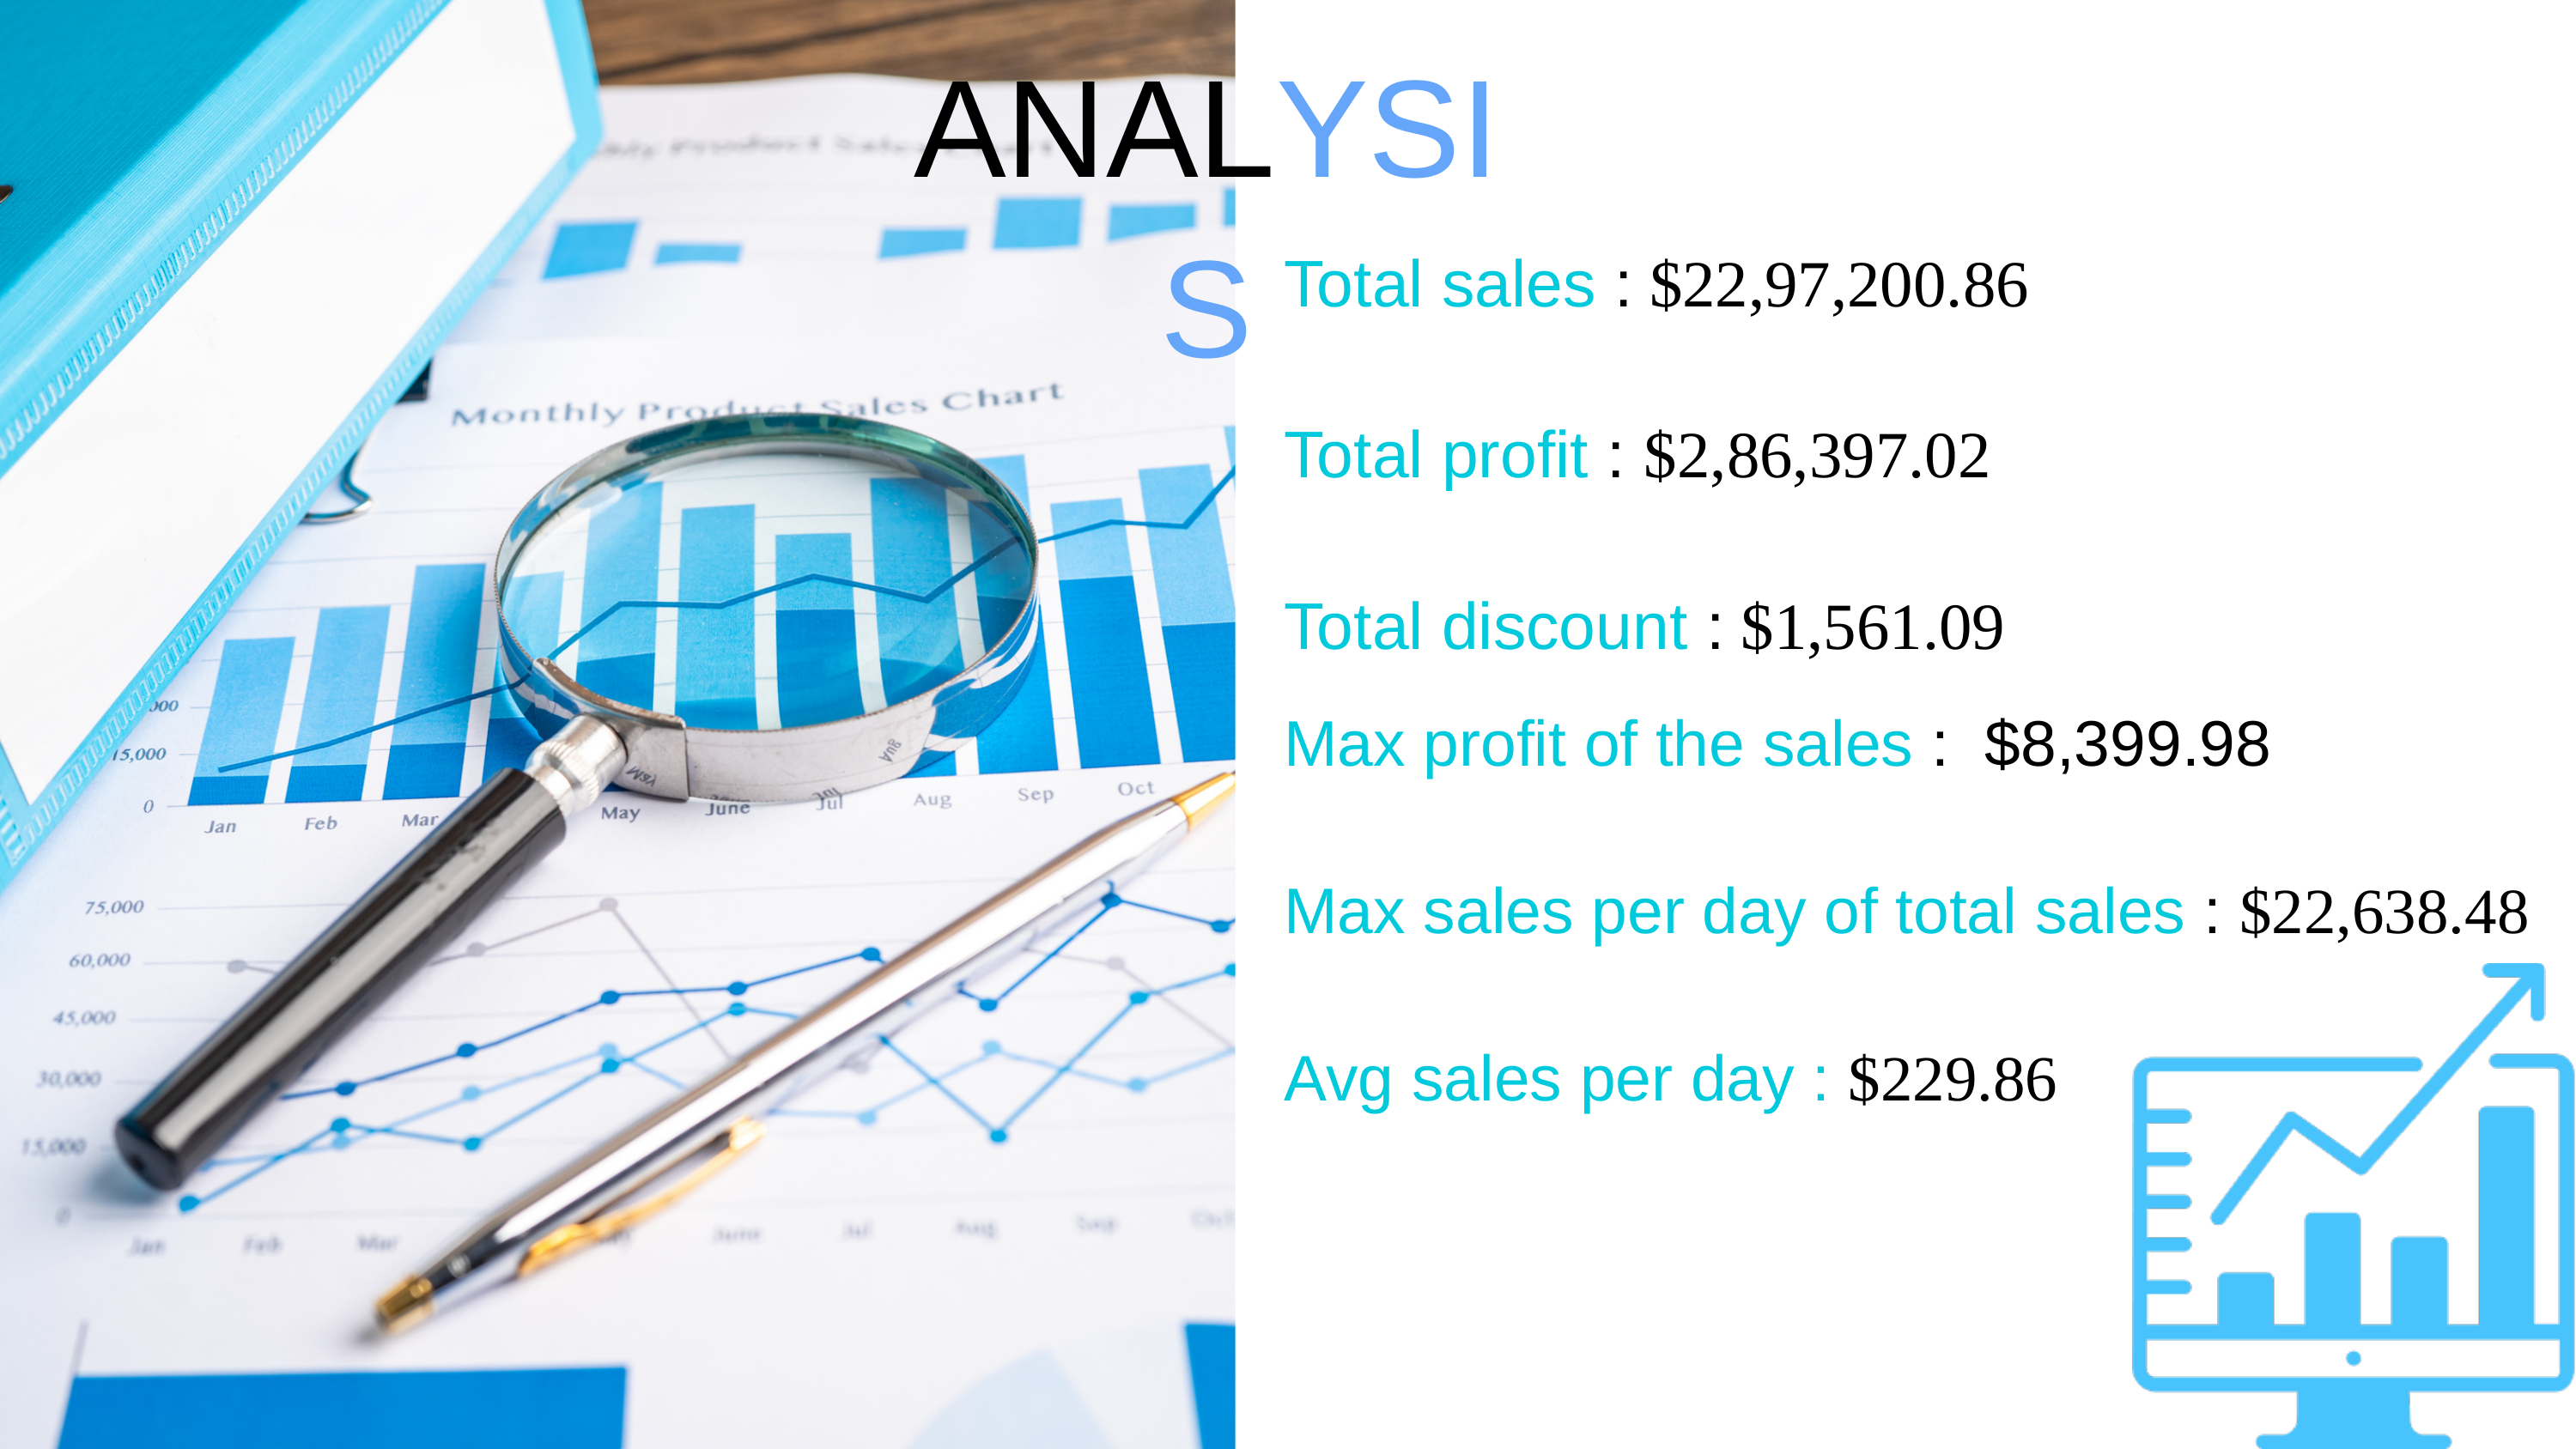

ANALYSIS
Total sales : $22,97,200.86

Total profit : $2,86,397.02

Total discount : $1,561.09
Max profit of the sales :  $8,399.98

Max sales per day of total sales : $22,638.48

Avg sales per day : $229.86